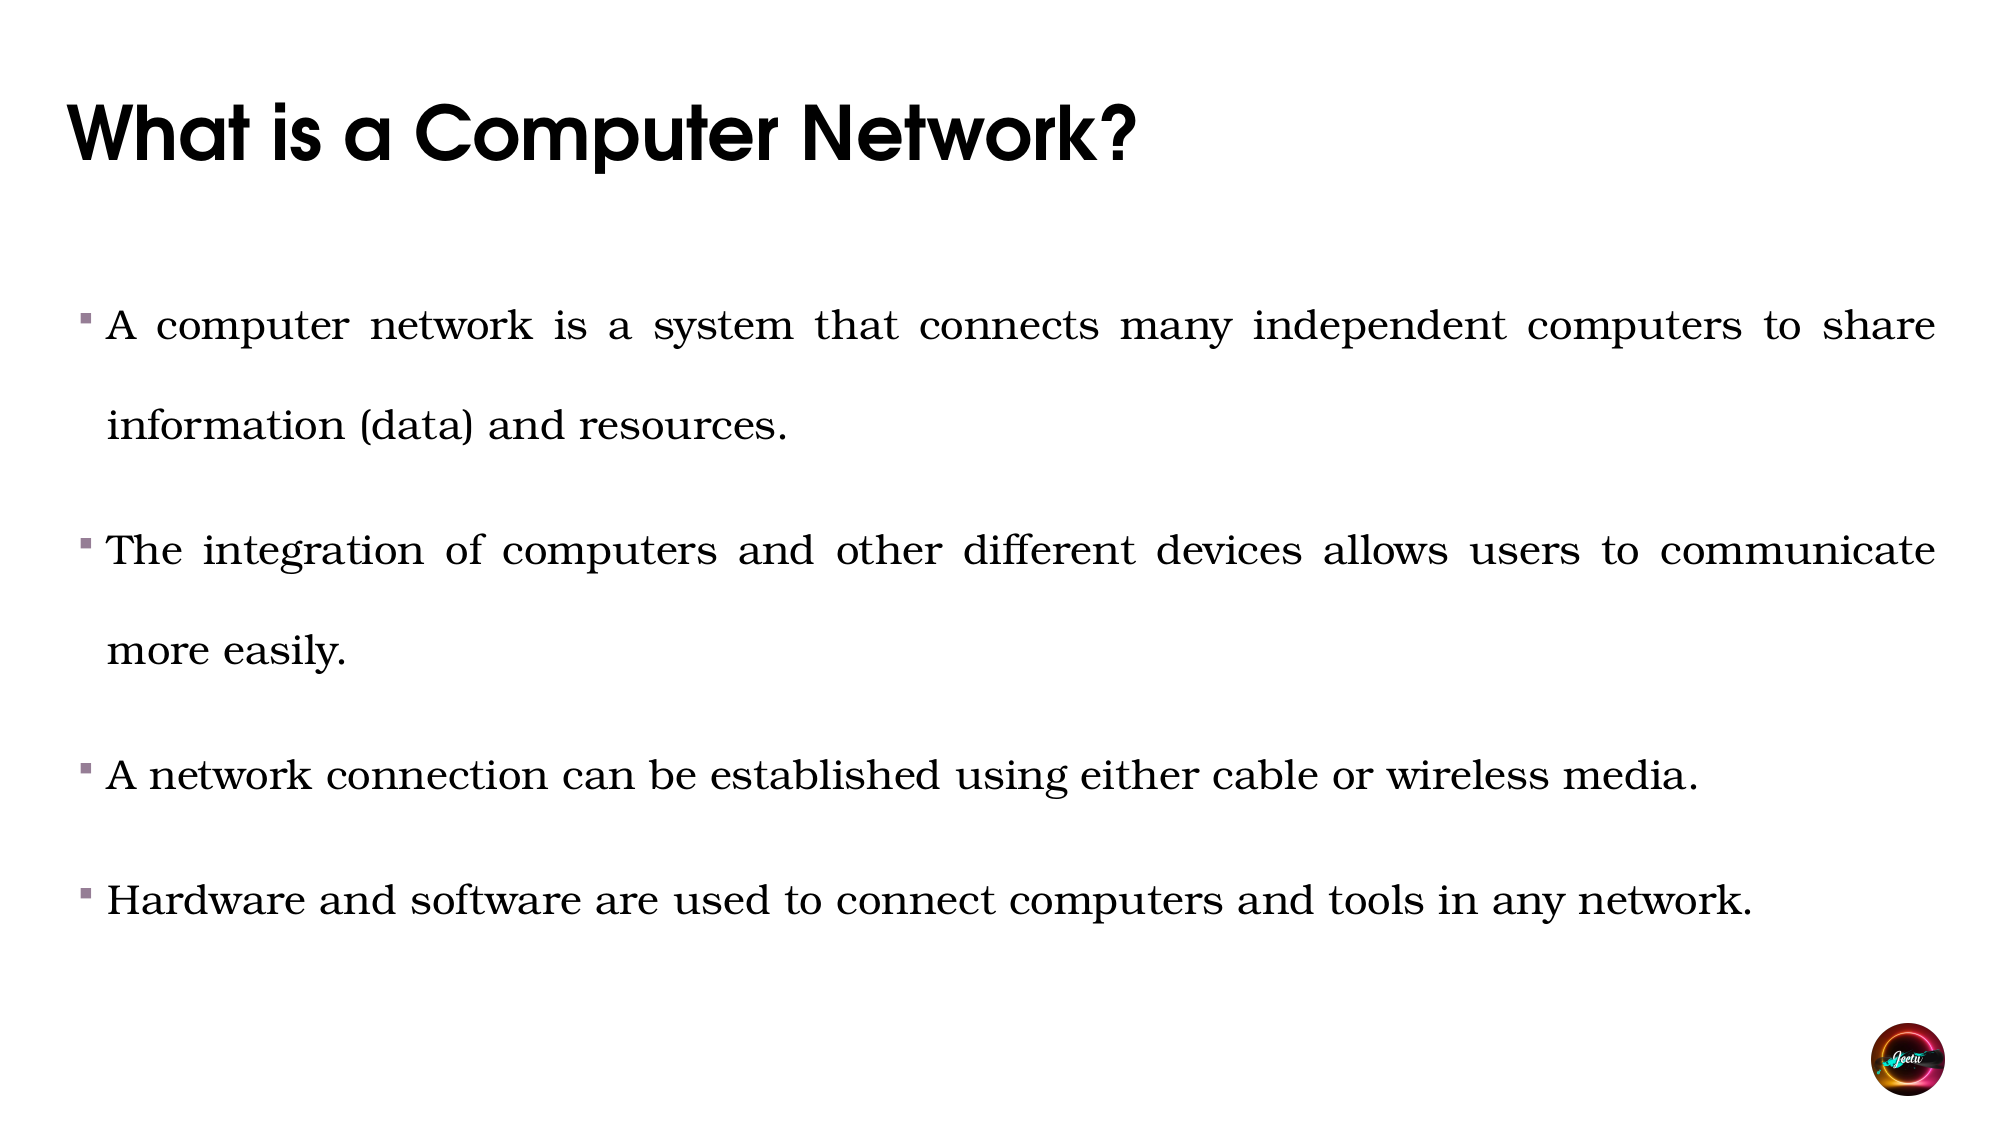

# What is a Computer Network?
A computer network is a system that connects many independent computers to share information (data) and resources.
The integration of computers and other different devices allows users to communicate more easily.
A network connection can be established using either cable or wireless media.
Hardware and software are used to connect computers and tools in any network.